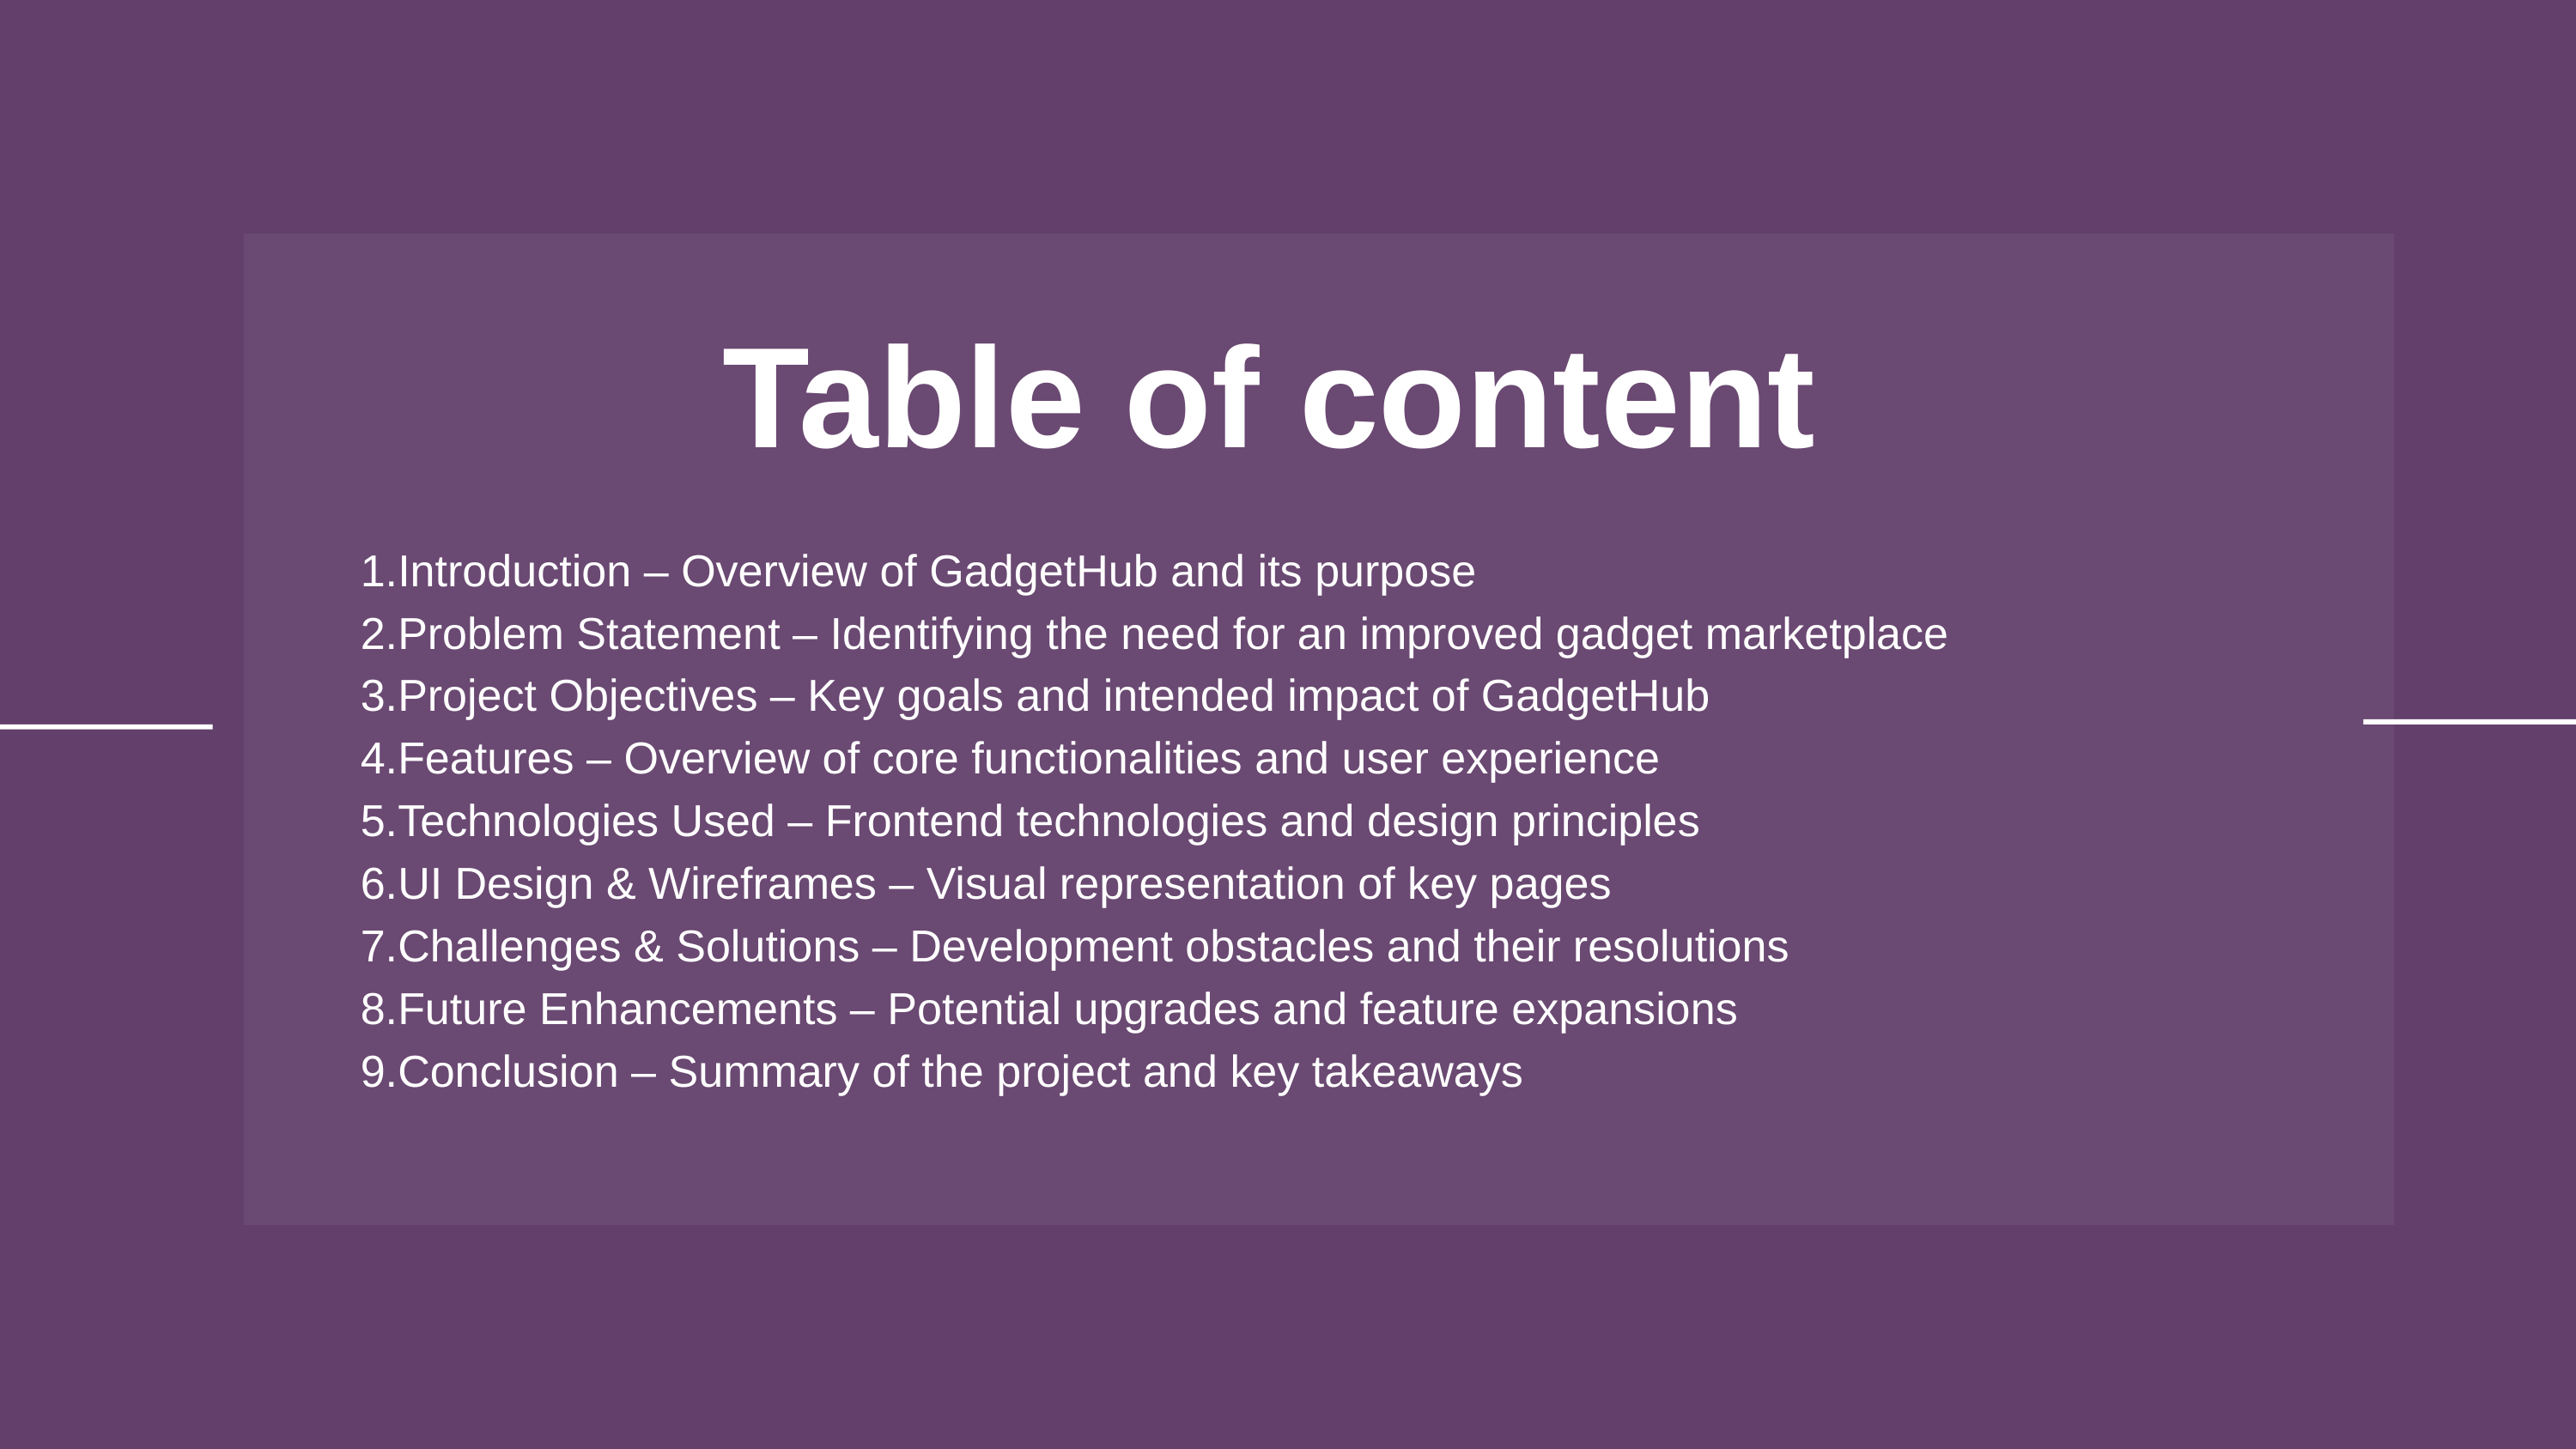

Table of content
1.Introduction – Overview of GadgetHub and its purpose
2.Problem Statement – Identifying the need for an improved gadget marketplace
3.Project Objectives – Key goals and intended impact of GadgetHub
4.Features – Overview of core functionalities and user experience
5.Technologies Used – Frontend technologies and design principles
6.UI Design & Wireframes – Visual representation of key pages
7.Challenges & Solutions – Development obstacles and their resolutions
8.Future Enhancements – Potential upgrades and feature expansions
9.Conclusion – Summary of the project and key takeaways